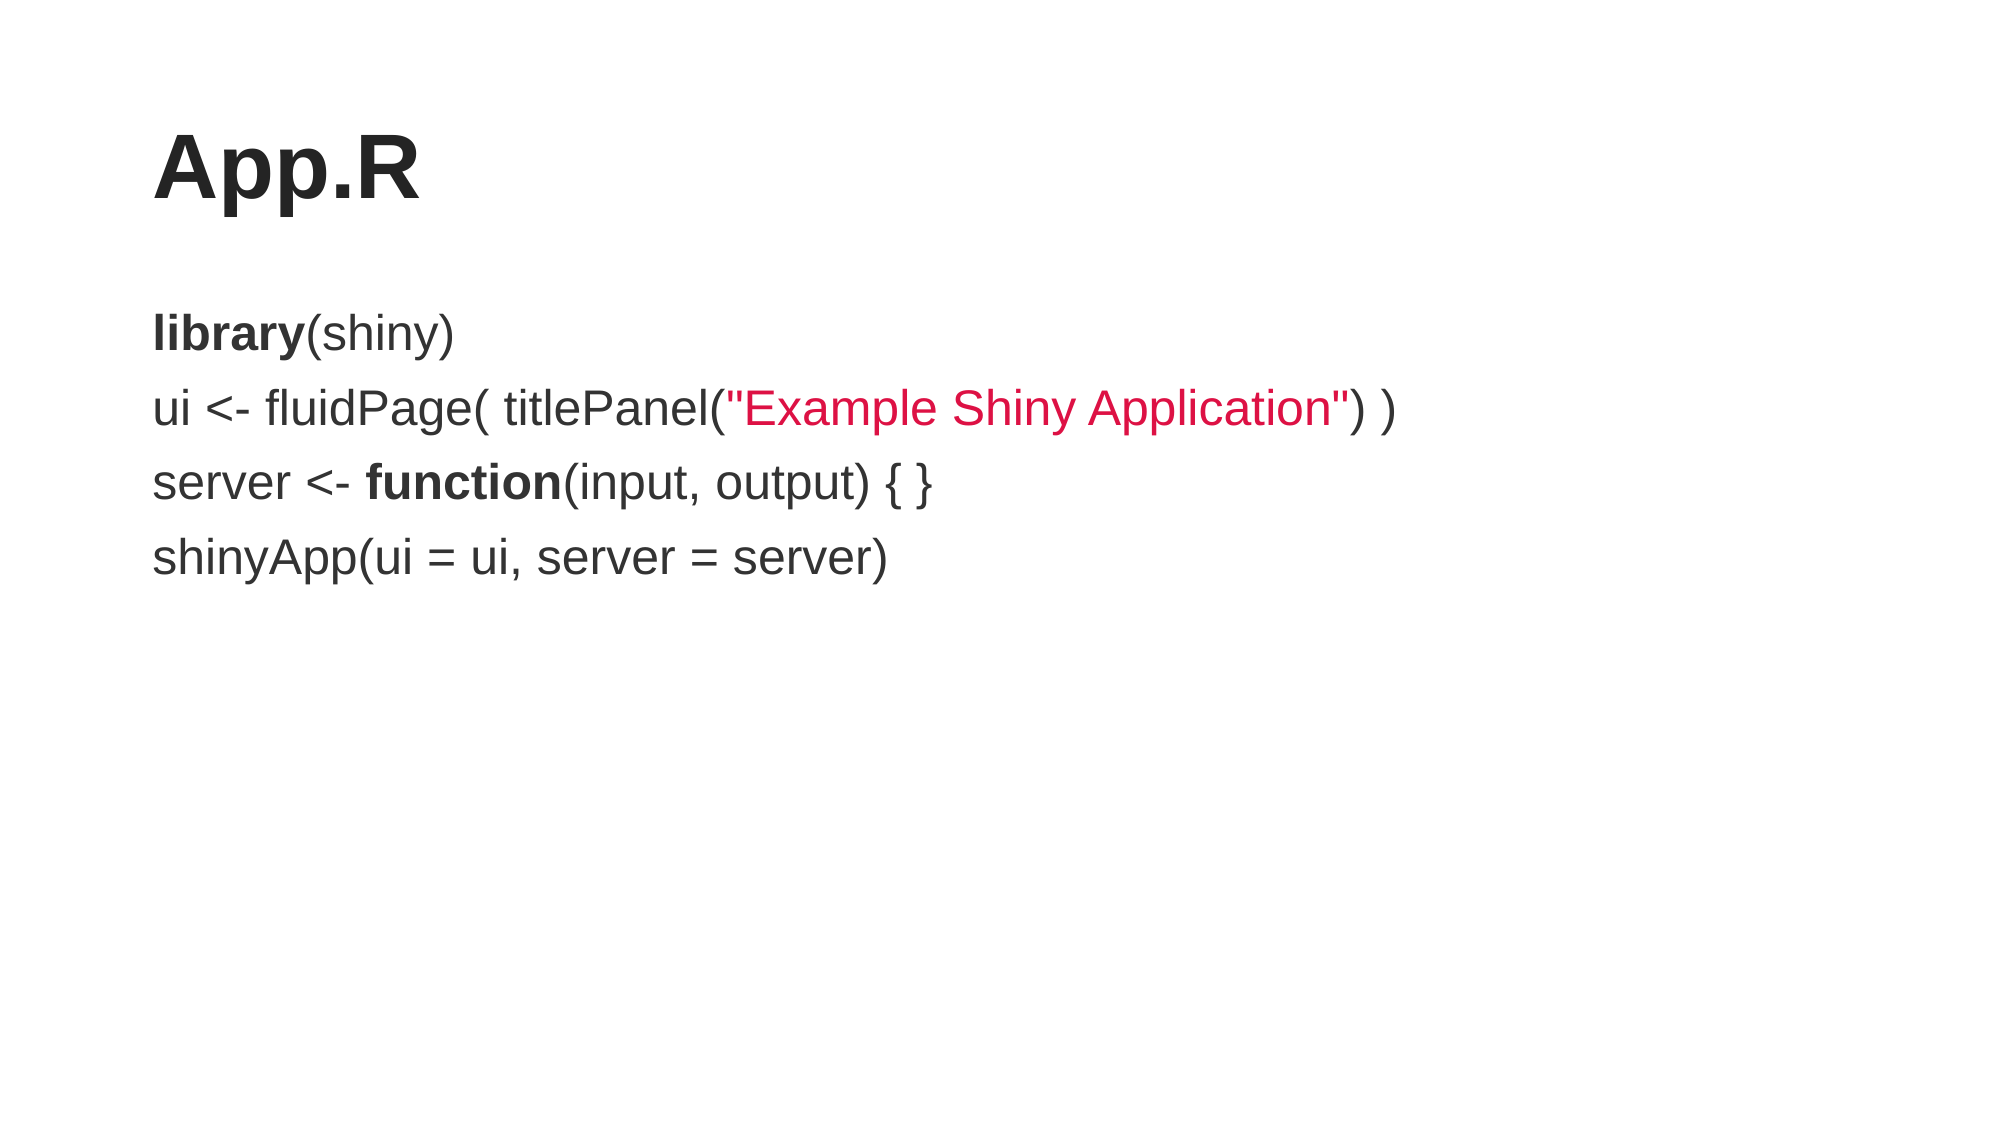

# App.R
library(shiny)
ui <- fluidPage( titlePanel("Example Shiny Application") )
server <- function(input, output) { }
shinyApp(ui = ui, server = server)